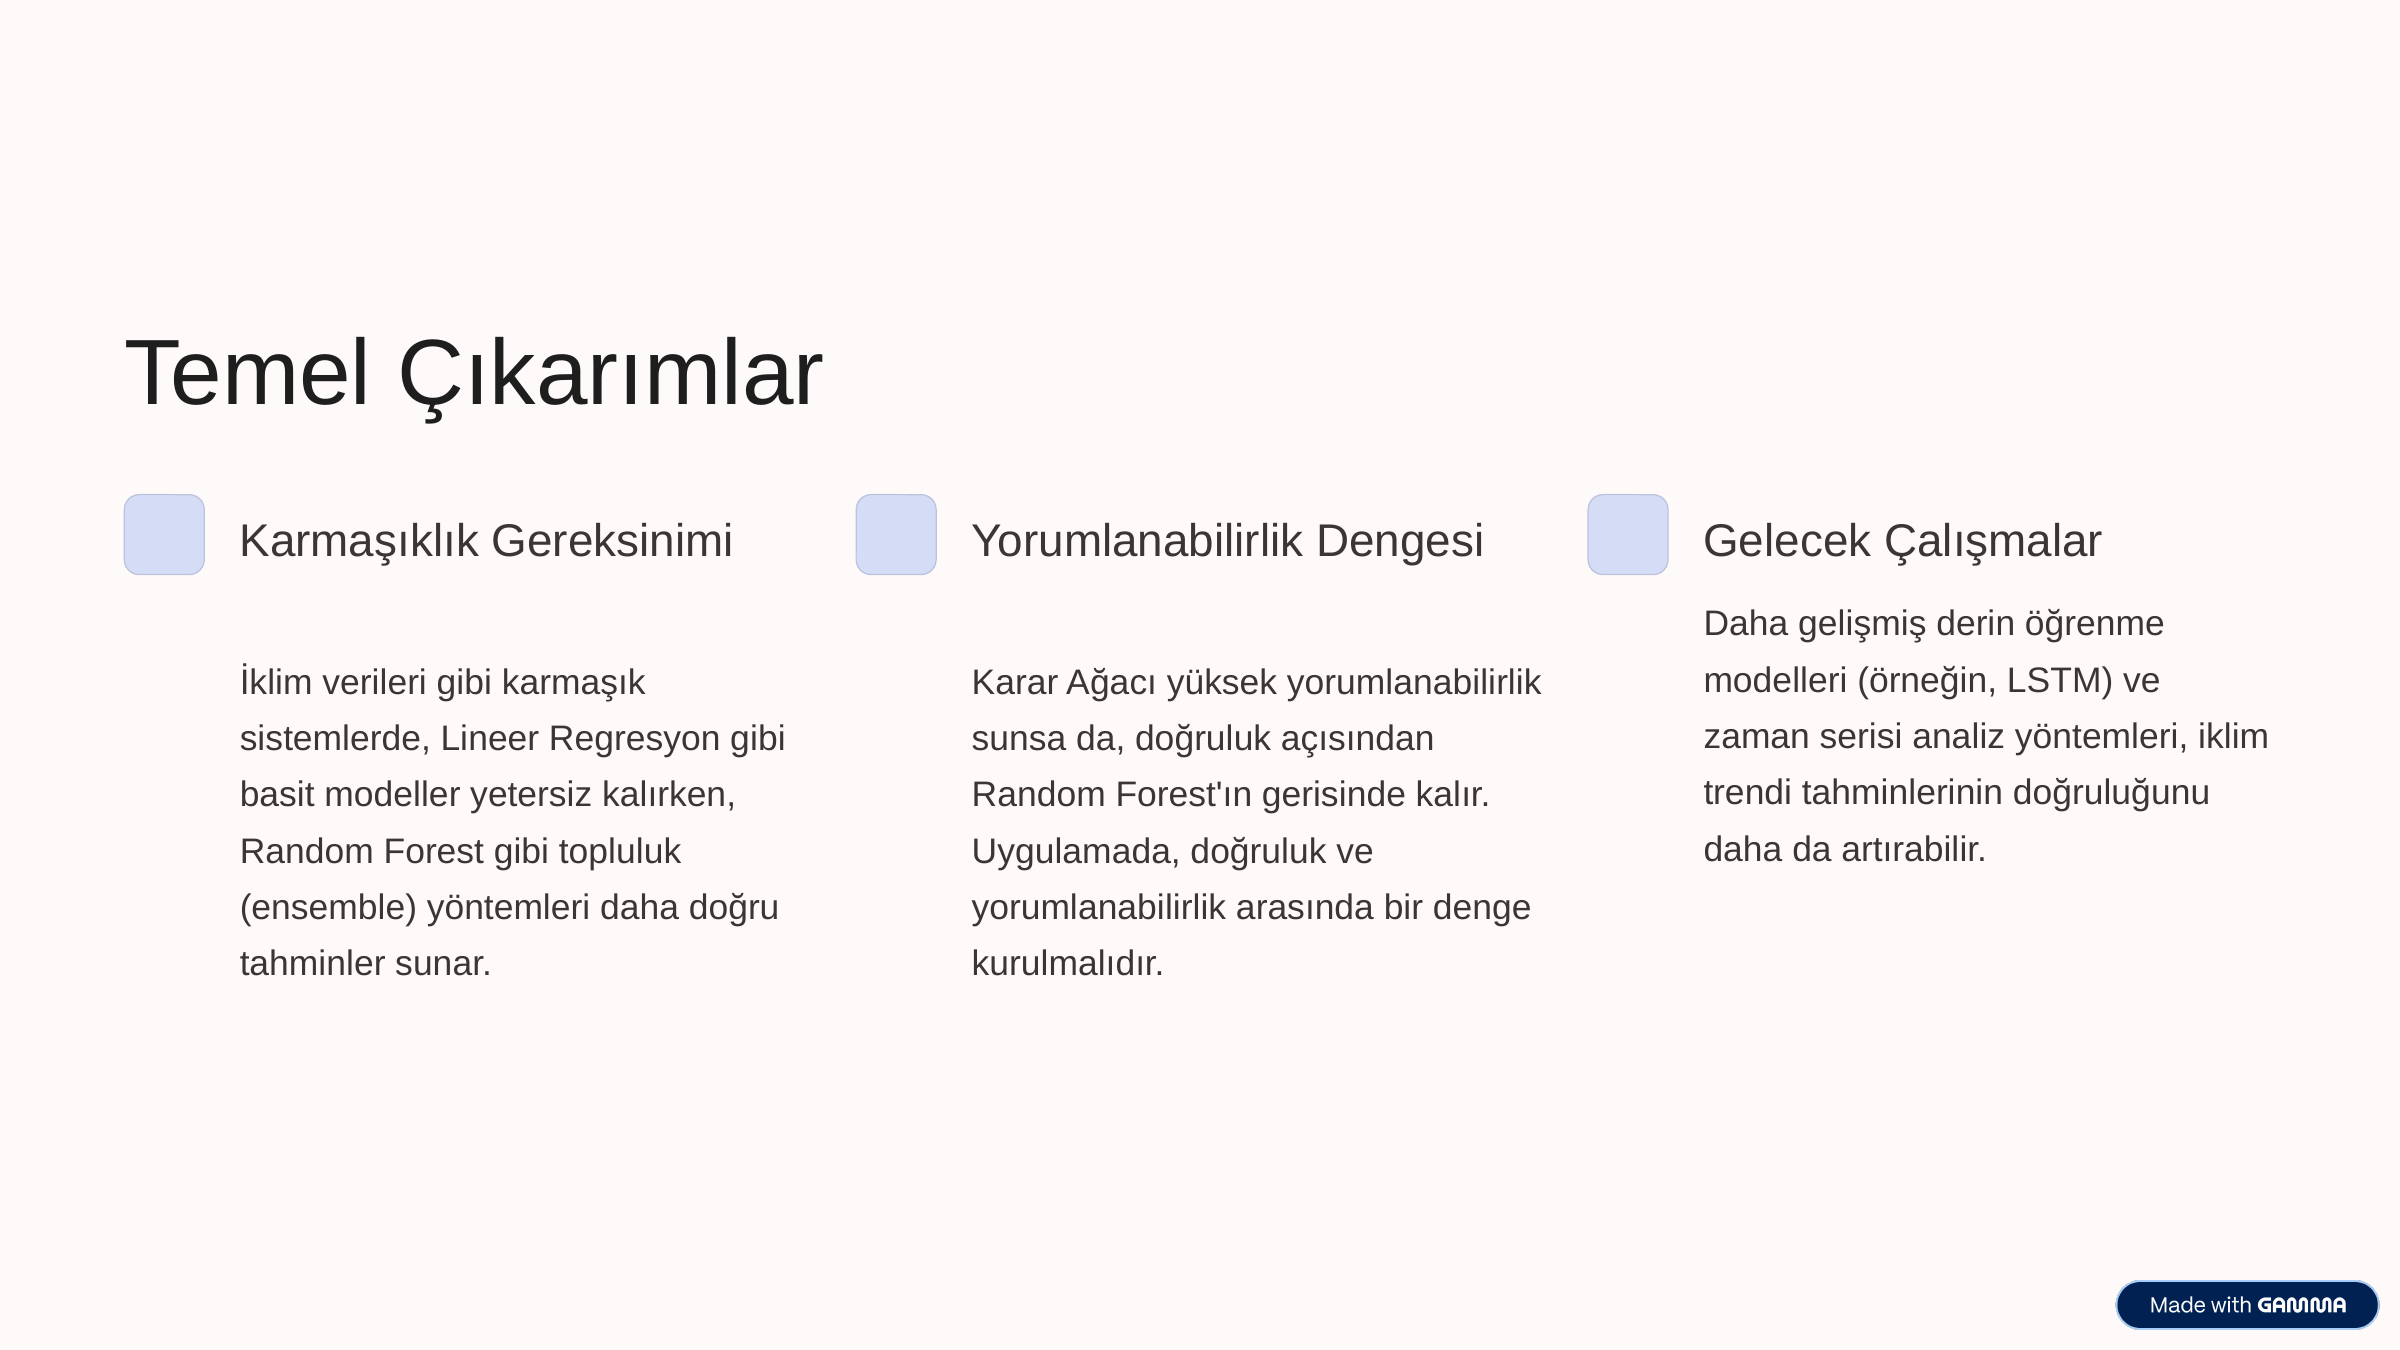

Temel Çıkarımlar

Karmaşıklık Gereksinimi
Yorumlanabilirlik Dengesi
Gelecek Çalışmalar
Daha gelişmiş derin öğrenme modelleri (örneğin, LSTM) ve zaman serisi analiz yöntemleri, iklim trendi tahminlerinin doğruluğunu daha da artırabilir.
İklim verileri gibi karmaşık sistemlerde, Lineer Regresyon gibi basit modeller yetersiz kalırken, Random Forest gibi topluluk (ensemble) yöntemleri daha doğru tahminler sunar.
Karar Ağacı yüksek yorumlanabilirlik sunsa da, doğruluk açısından Random Forest'ın gerisinde kalır. Uygulamada, doğruluk ve yorumlanabilirlik arasında bir denge kurulmalıdır.